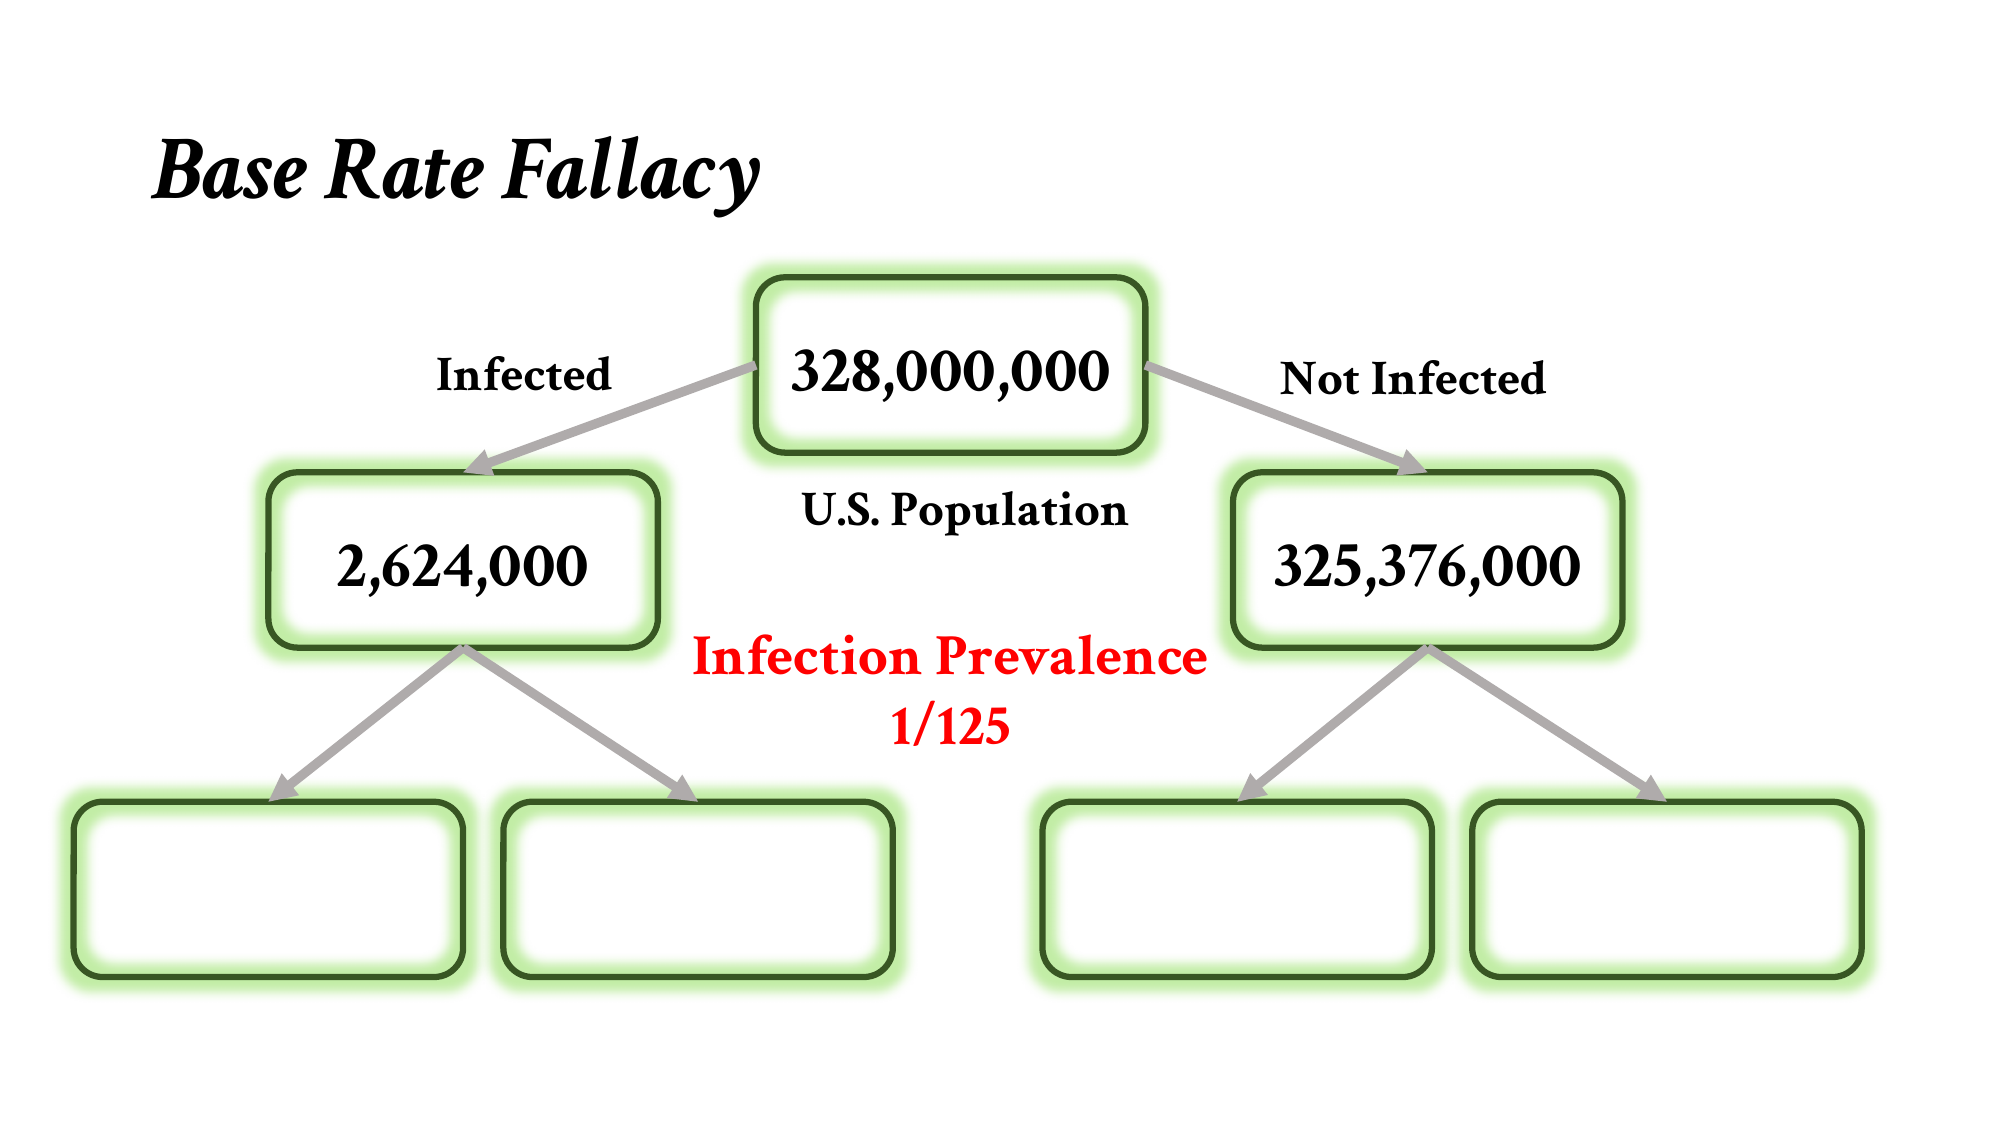

# Base Rate Fallacy

328,000,000
Infected
Not Infected
U.S. Population

2,624,000

325,376,000
Infection Prevalence
1/125